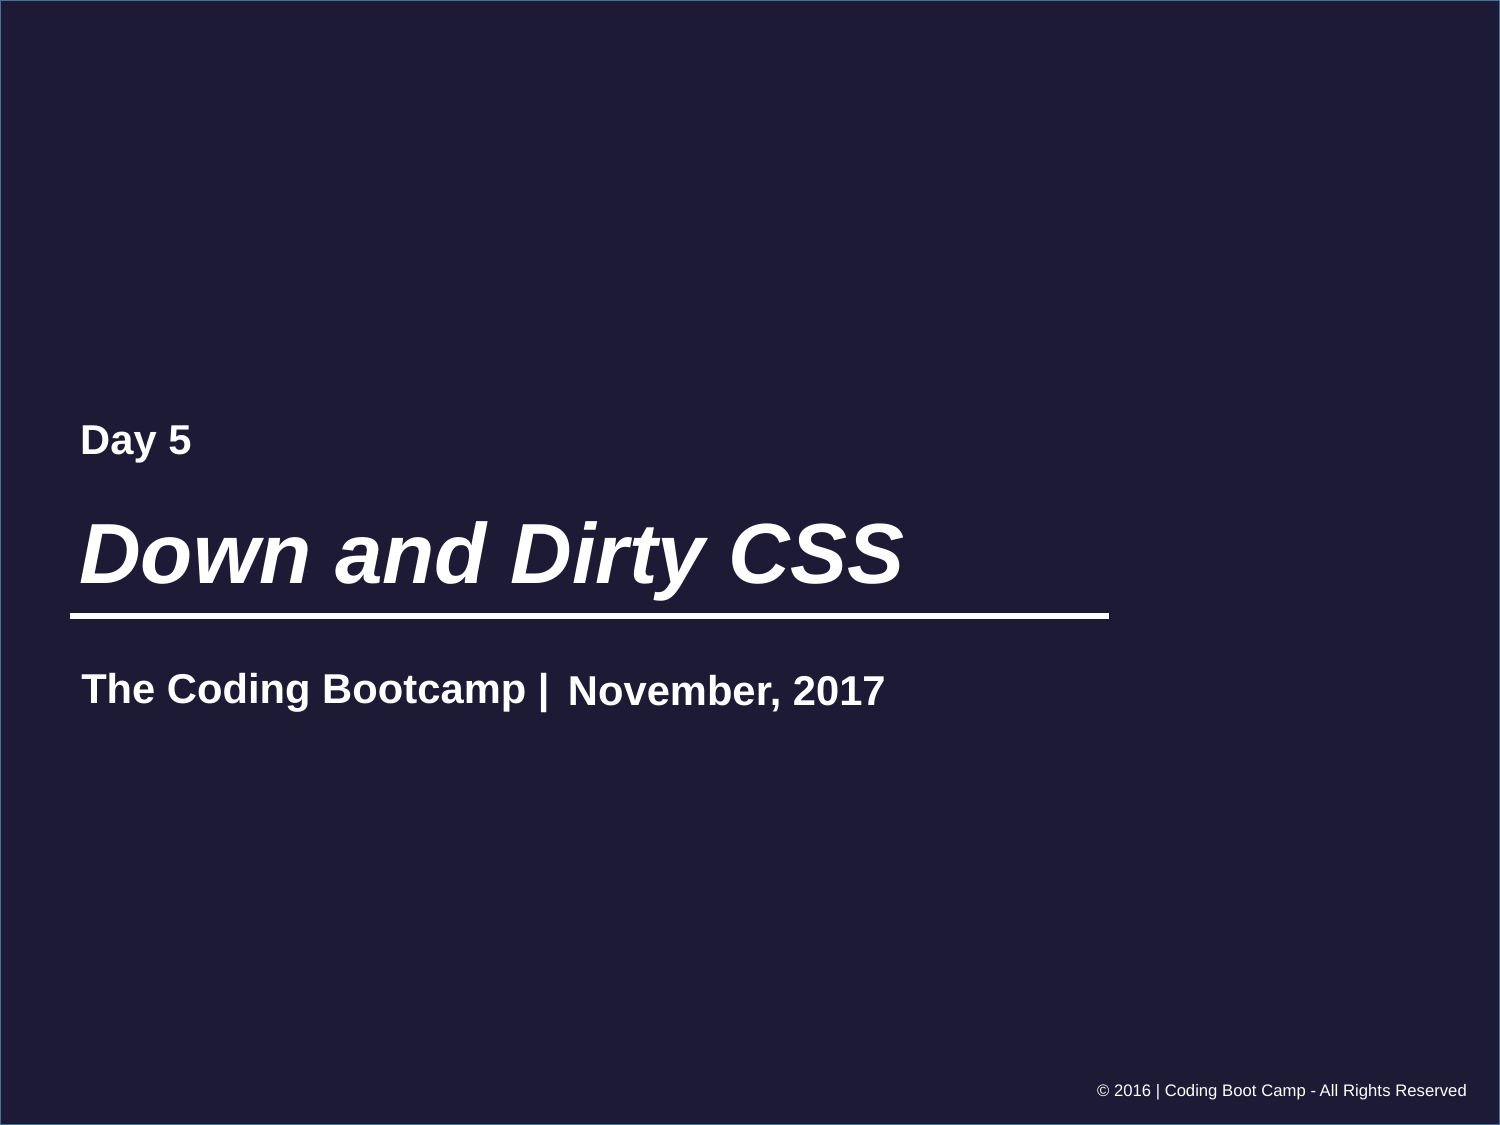

Day 5
# Down and Dirty CSS
November, 2017